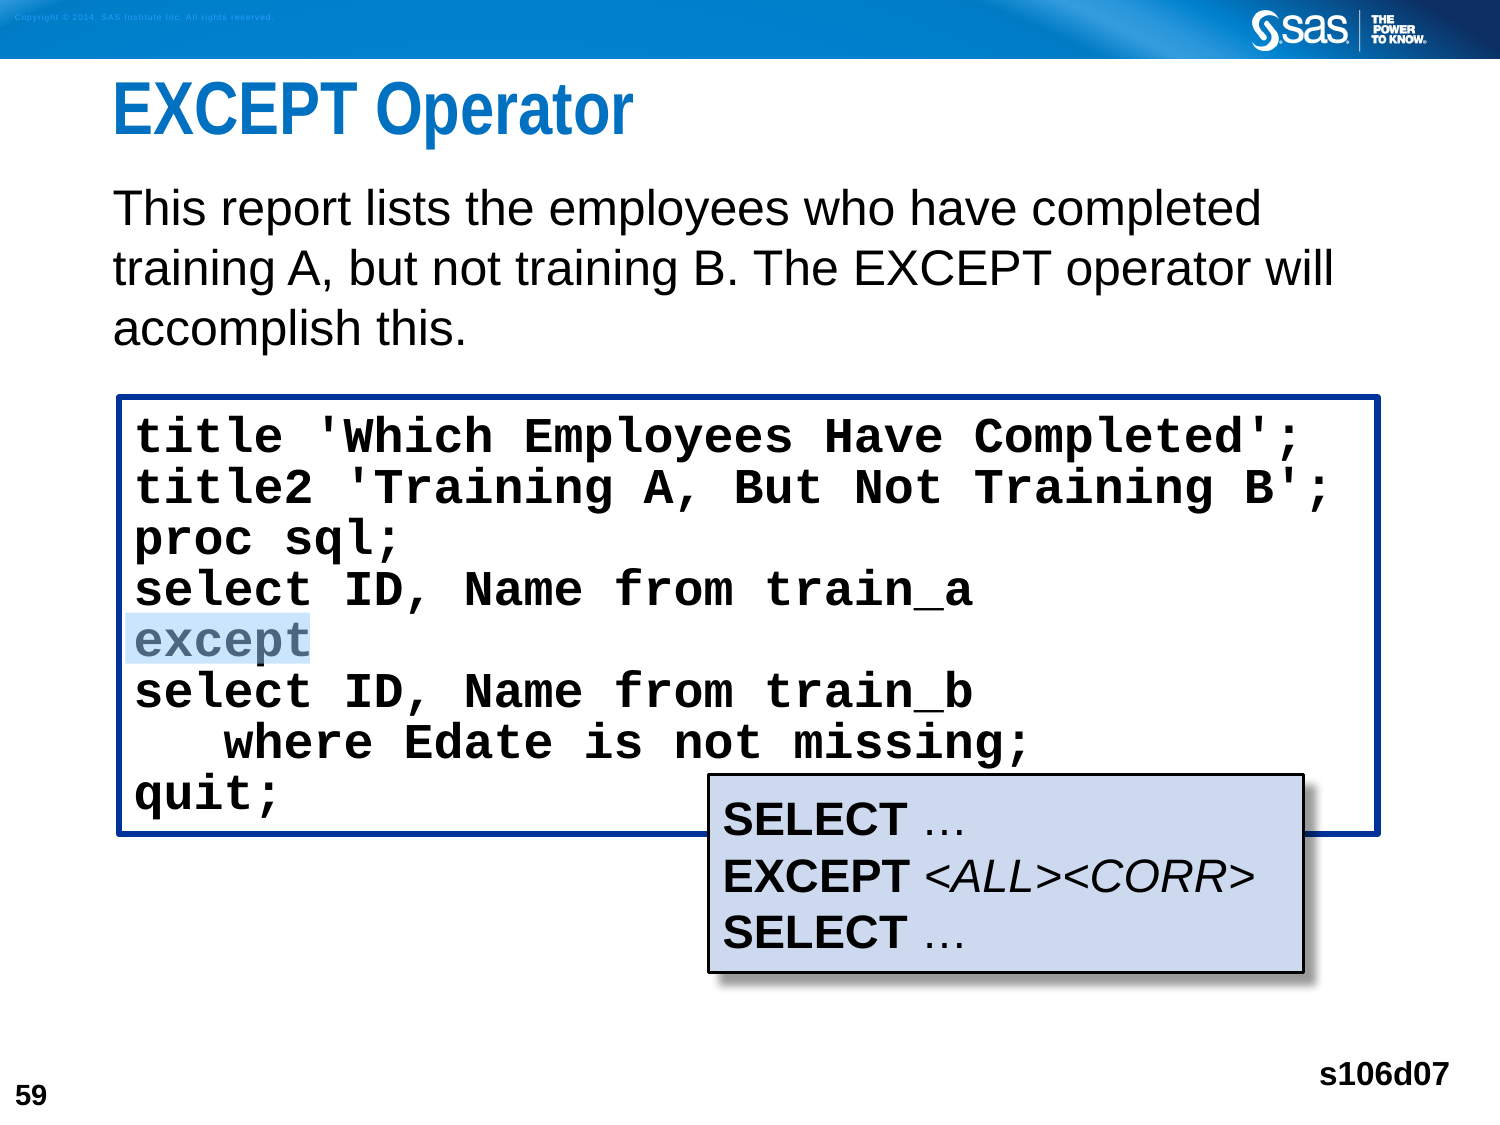

# EXCEPT Operator
This report lists the employees who have completed training A, but not training B. The EXCEPT operator will accomplish this.
title 'Which Employees Have Completed';
title2 'Training A, But Not Training B';
proc sql;
select ID, Name from train_a
except
select ID, Name from train_b
   where Edate is not missing;
quit;

SELECT …
EXCEPT <ALL><CORR>
SELECT …
s106d07